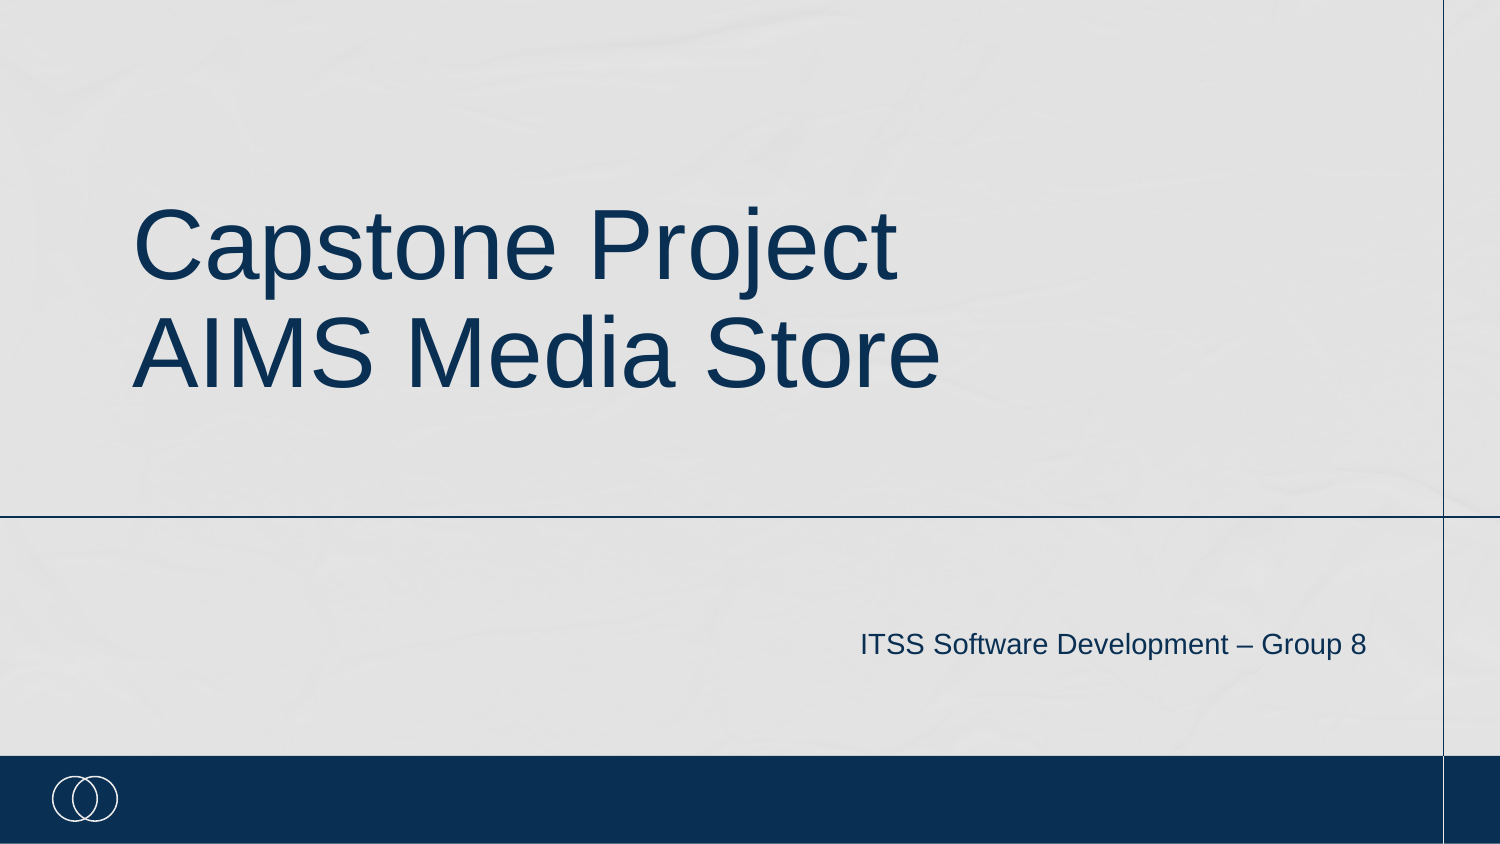

# Capstone Project AIMS Media Store
ITSS Software Development – Group 8